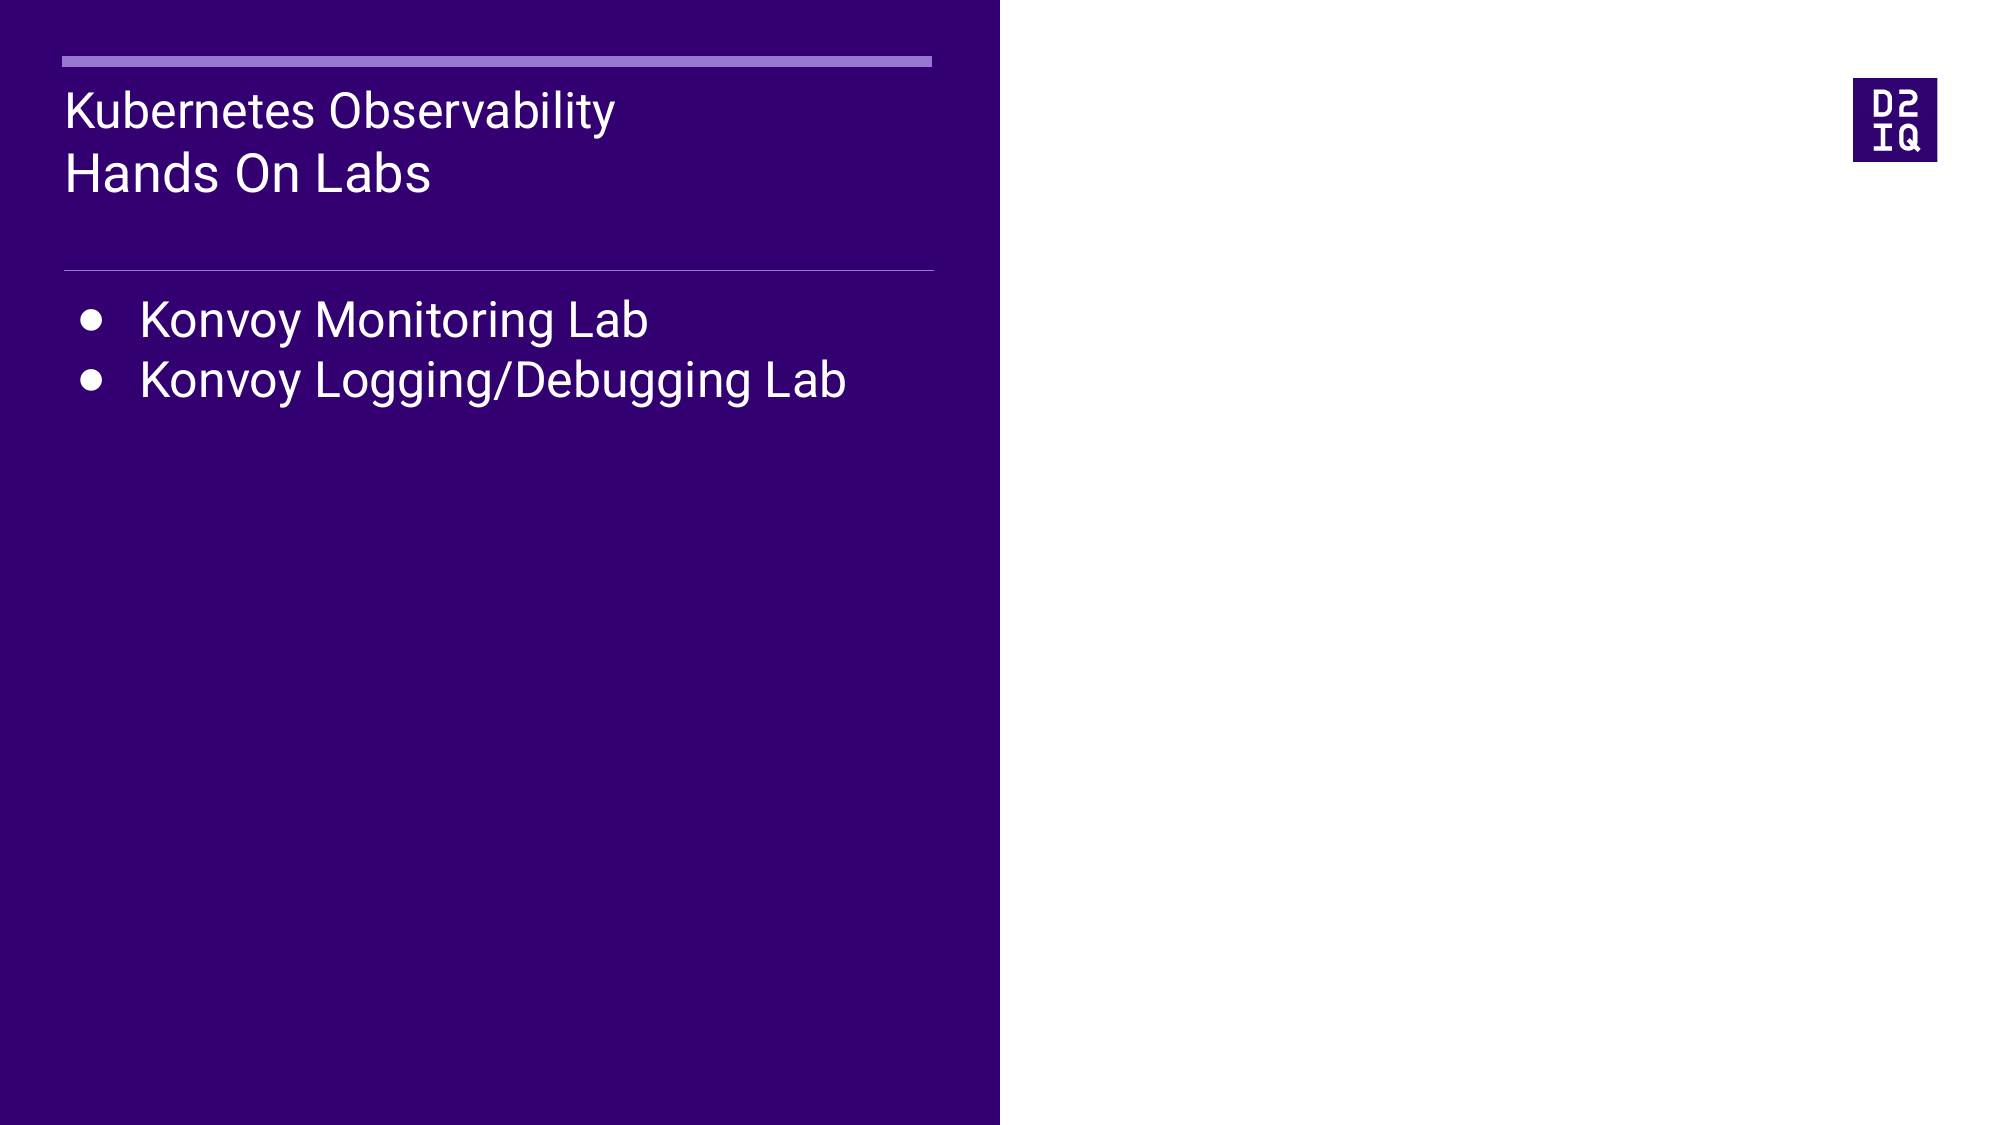

# Kubernetes Observability
Hands On Labs
Konvoy Monitoring Lab
Konvoy Logging/Debugging Lab